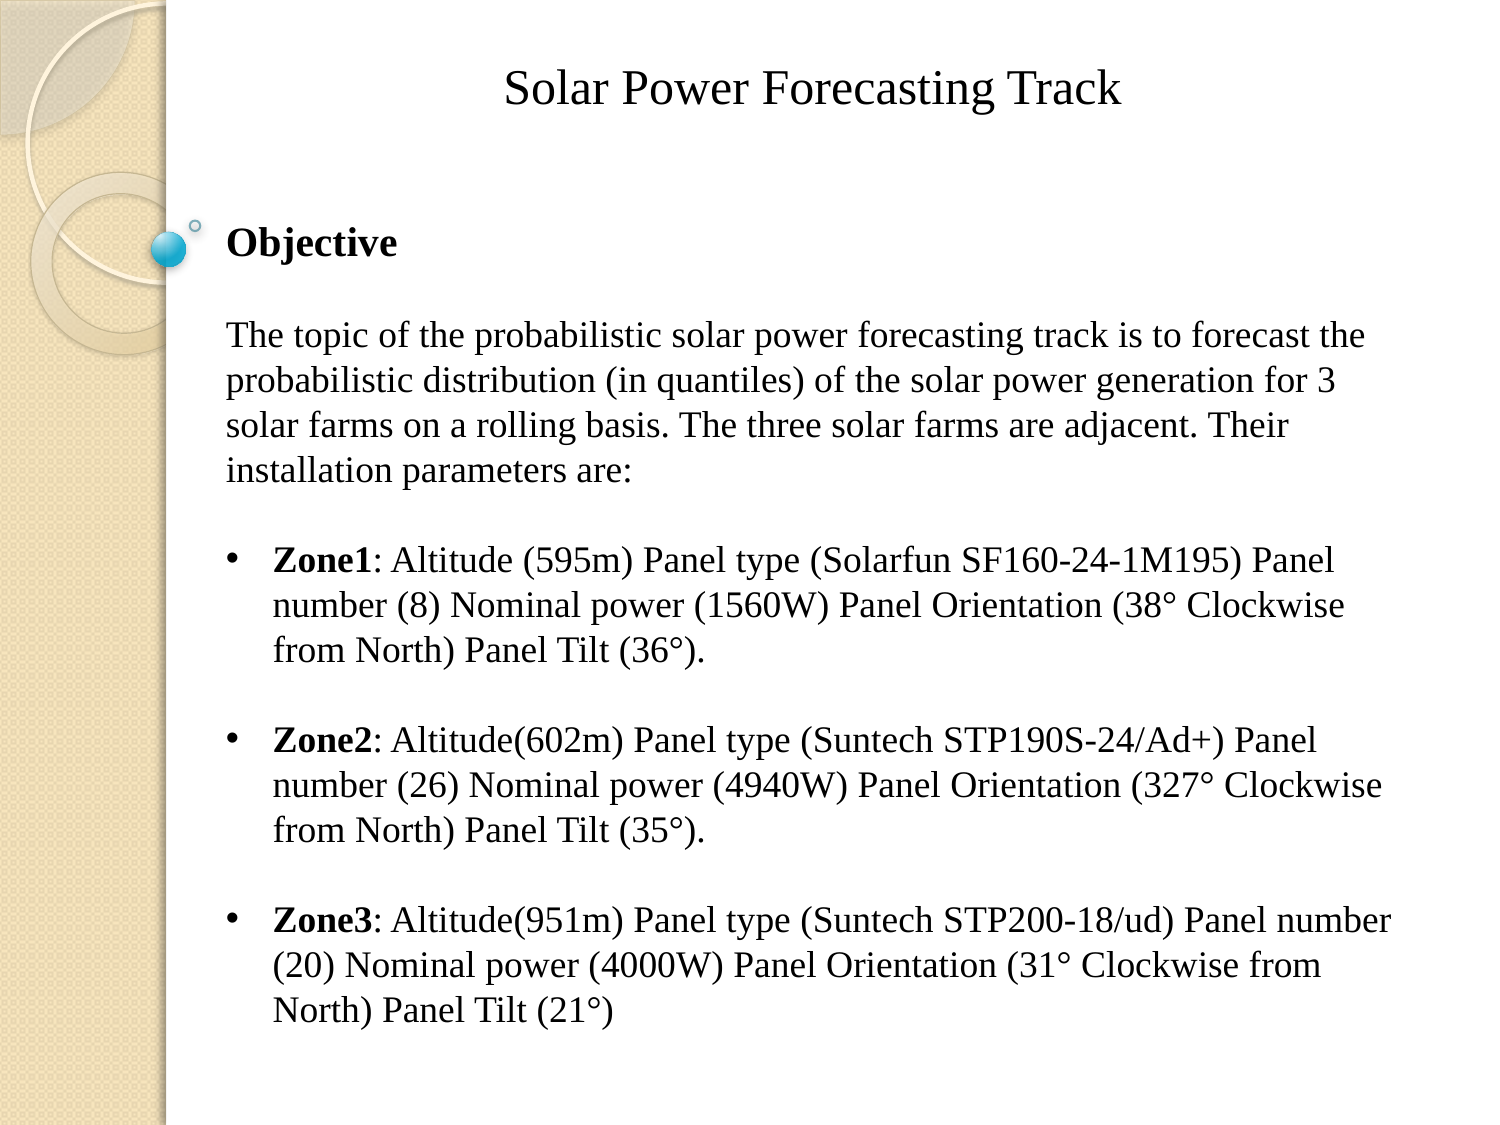

Solar Power Forecasting Track
Objective

The topic of the probabilistic solar power forecasting track is to forecast the probabilistic distribution (in quantiles) of the solar power generation for 3 solar farms on a rolling basis. The three solar farms are adjacent. Their installation parameters are:

Zone1: Altitude (595m) Panel type (Solarfun SF160-24-1M195) Panel number (8) Nominal power (1560W) Panel Orientation (38° Clockwise from North) Panel Tilt (36°).

Zone2: Altitude(602m) Panel type (Suntech STP190S-24/Ad+) Panel number (26) Nominal power (4940W) Panel Orientation (327° Clockwise from North) Panel Tilt (35°).

Zone3: Altitude(951m) Panel type (Suntech STP200-18/ud) Panel number (20) Nominal power (4000W) Panel Orientation (31° Clockwise from North) Panel Tilt (21°)